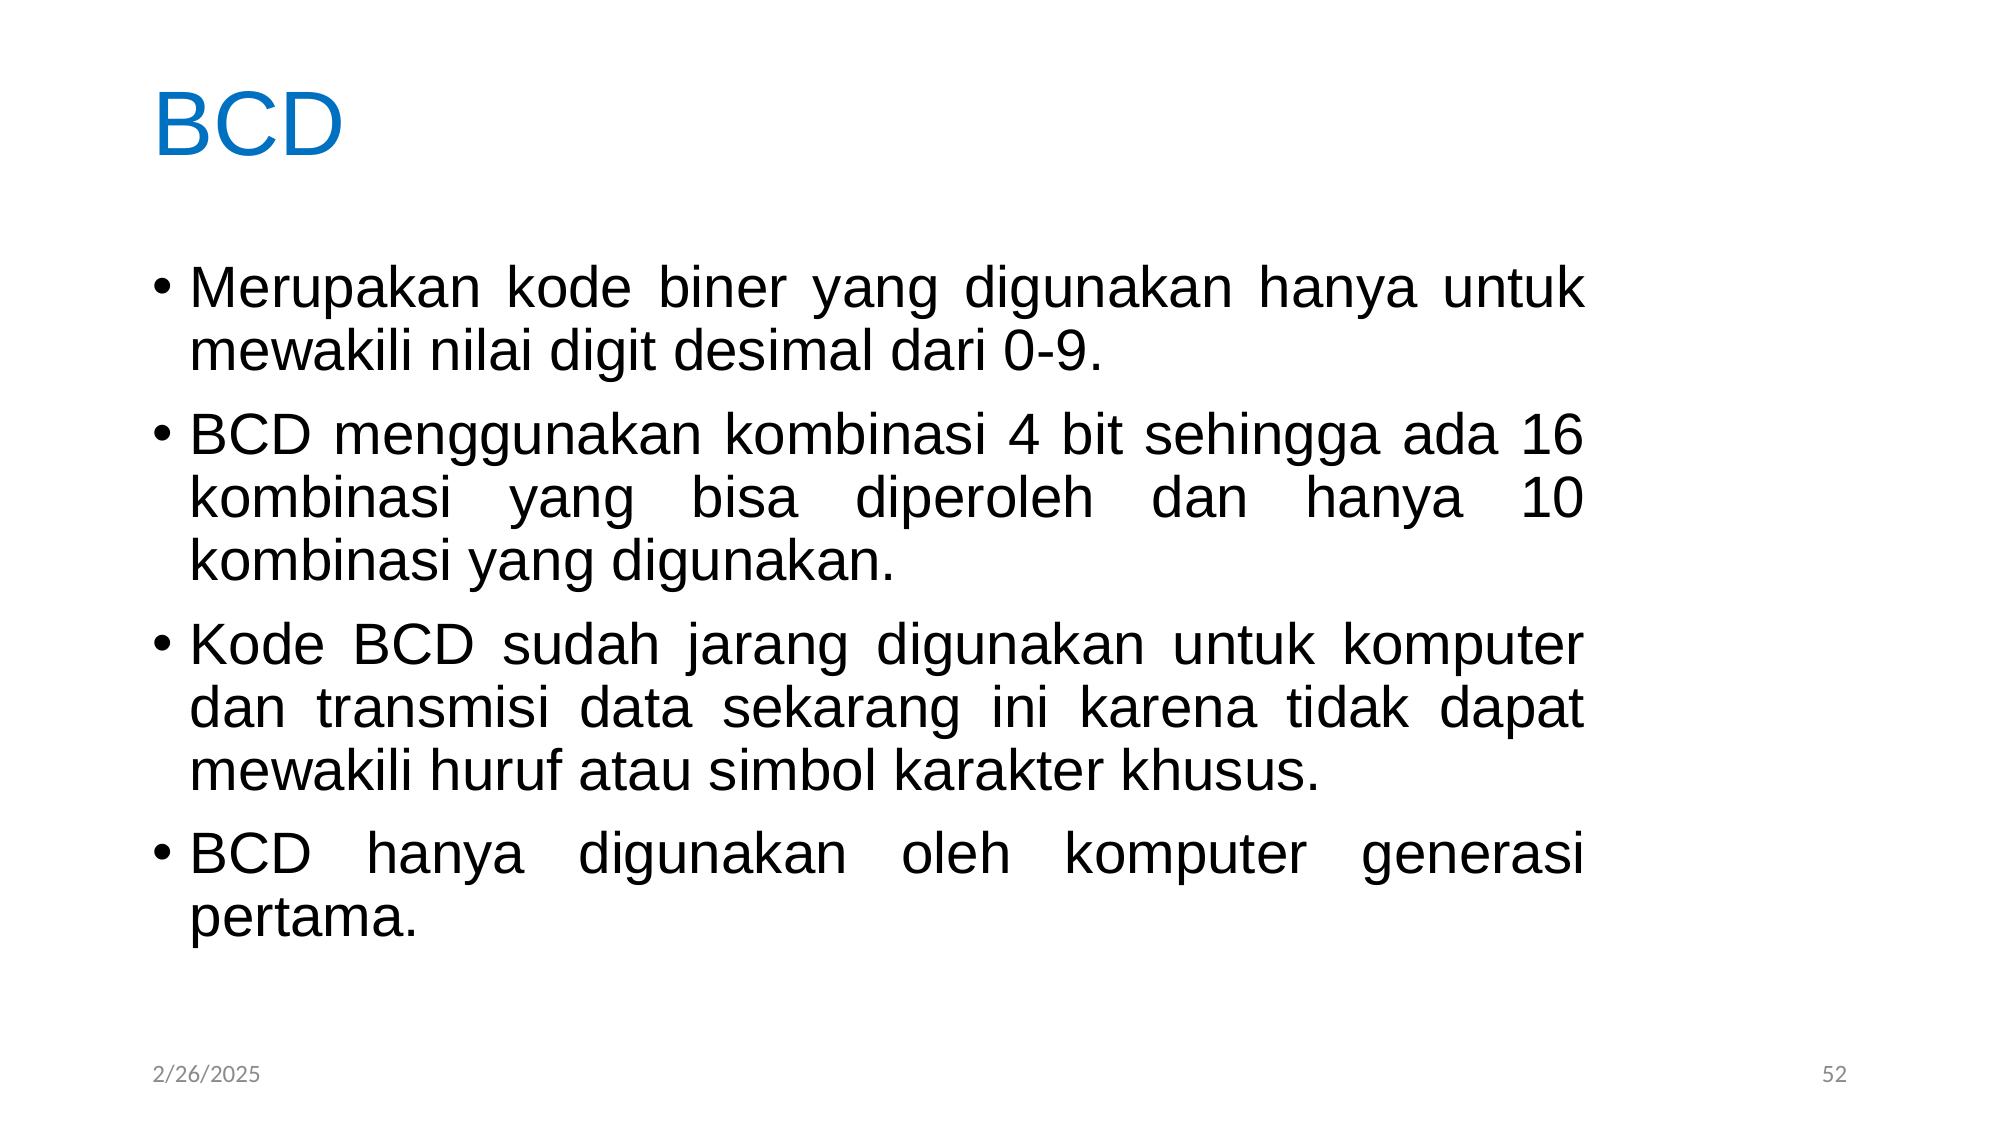

# BCD
Merupakan kode biner yang digunakan hanya untuk mewakili nilai digit desimal dari 0-9.
BCD menggunakan kombinasi 4 bit sehingga ada 16 kombinasi yang bisa diperoleh dan hanya 10 kombinasi yang digunakan.
Kode BCD sudah jarang digunakan untuk komputer dan transmisi data sekarang ini karena tidak dapat mewakili huruf atau simbol karakter khusus.
BCD hanya digunakan oleh komputer generasi pertama.

2/26/2025
52